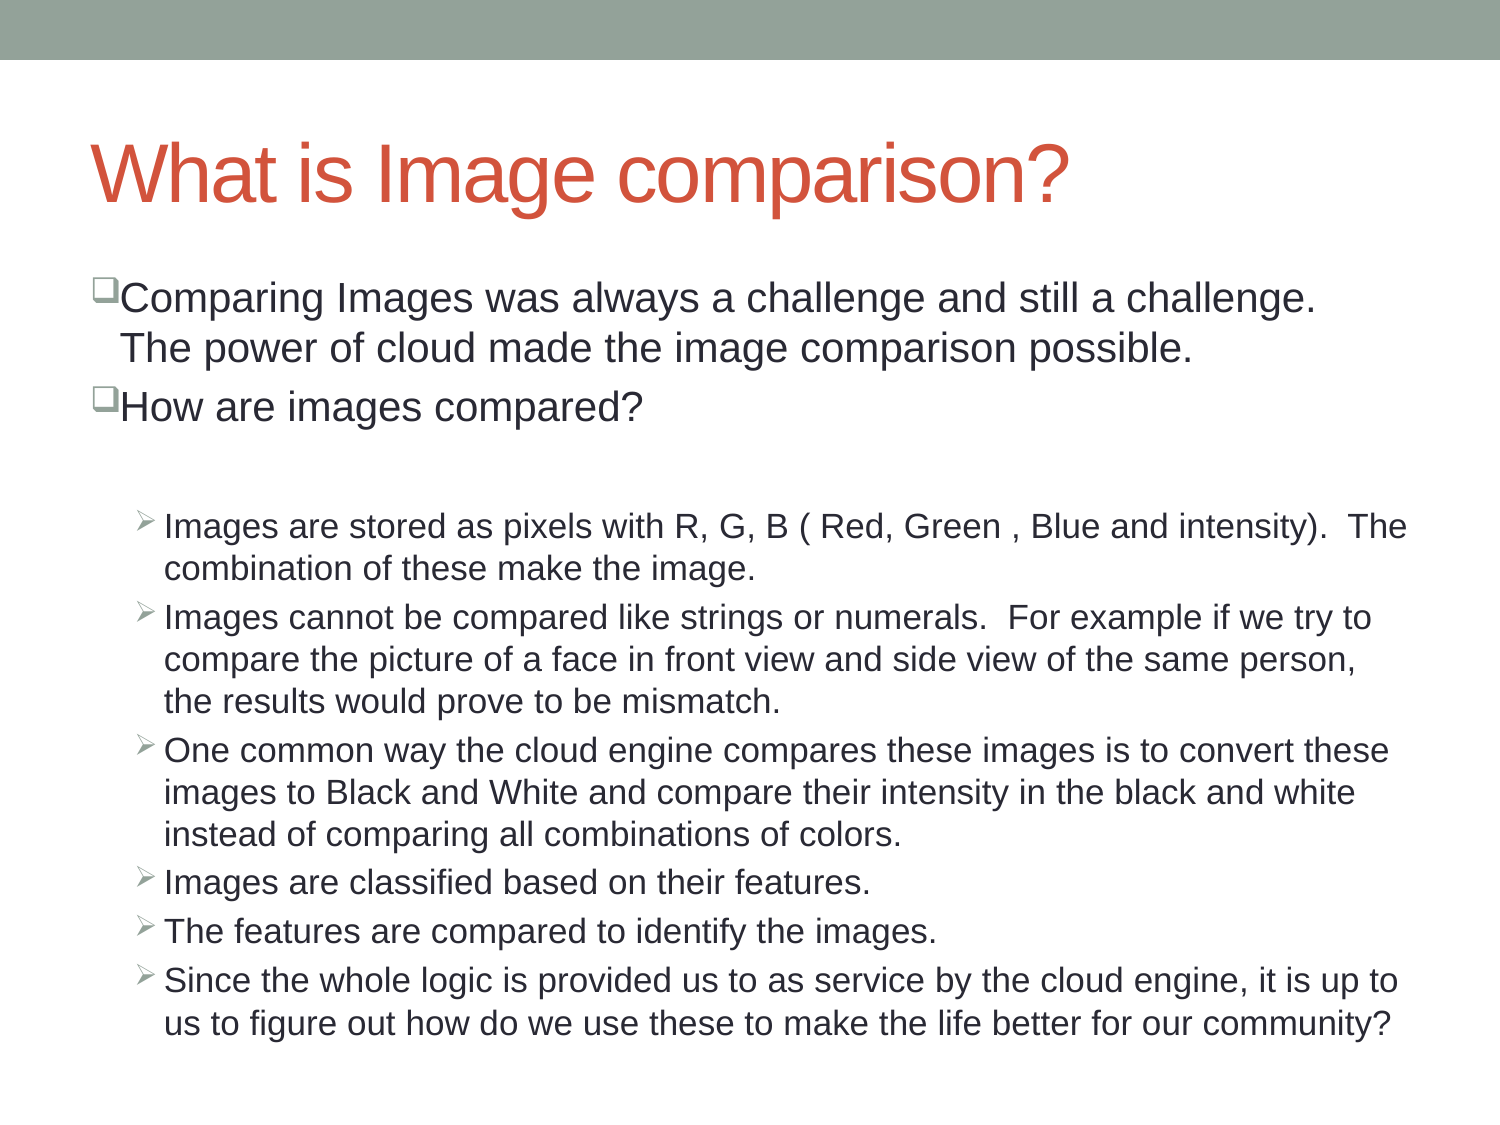

# What is Image comparison?
Comparing Images was always a challenge and still a challenge.  The power of cloud made the image comparison possible.
How are images compared?

Images are stored as pixels with R, G, B ( Red, Green , Blue and intensity).  The combination of these make the image.
Images cannot be compared like strings or numerals.  For example if we try to compare the picture of a face in front view and side view of the same person, the results would prove to be mismatch.
One common way the cloud engine compares these images is to convert these images to Black and White and compare their intensity in the black and white instead of comparing all combinations of colors.
Images are classified based on their features.
The features are compared to identify the images.
Since the whole logic is provided us to as service by the cloud engine, it is up to us to figure out how do we use these to make the life better for our community?